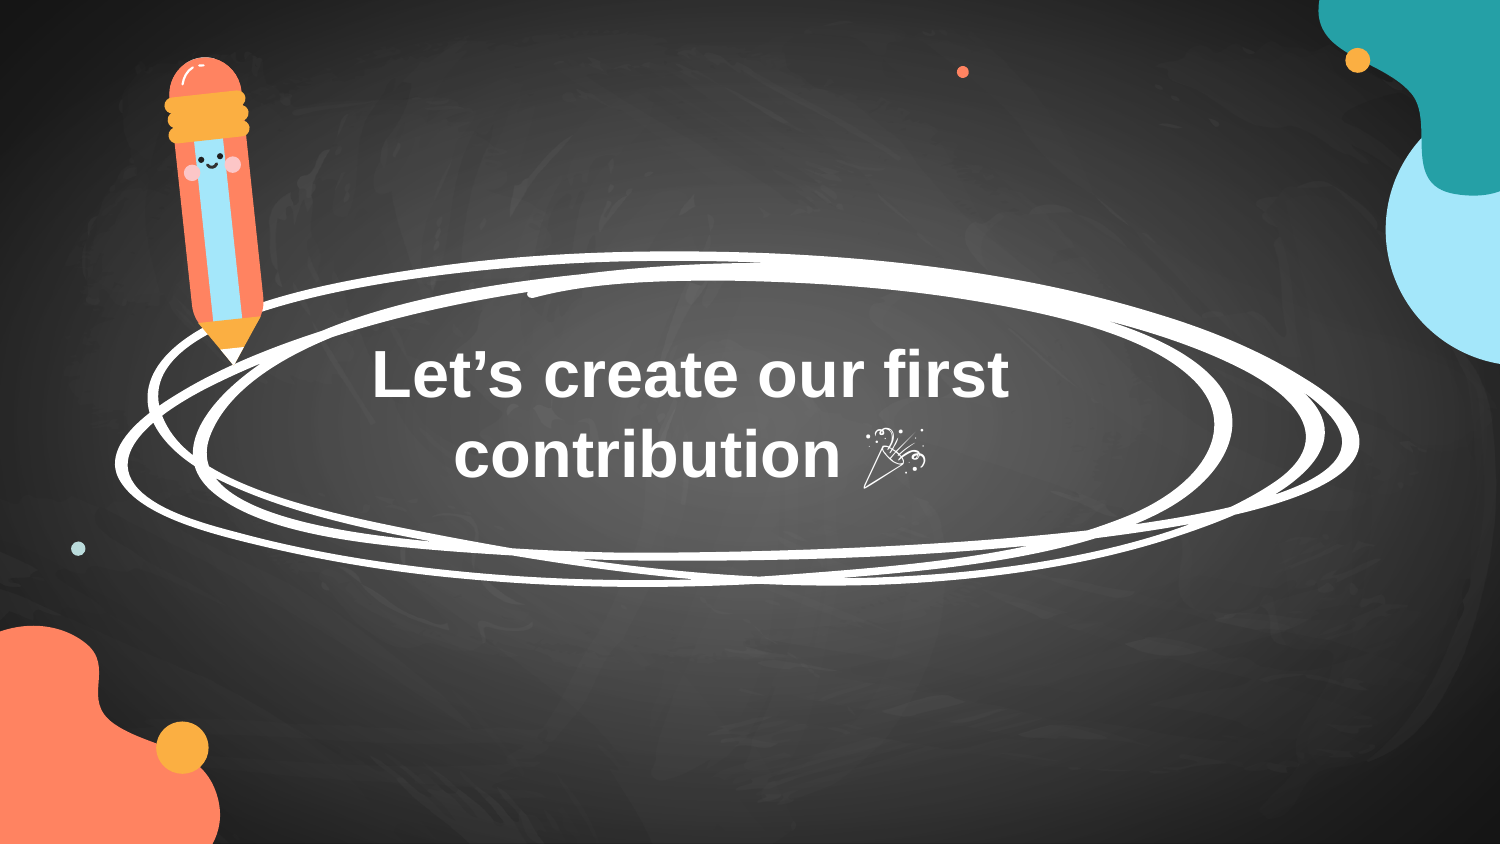

# Let’s create our first contribution 🎉